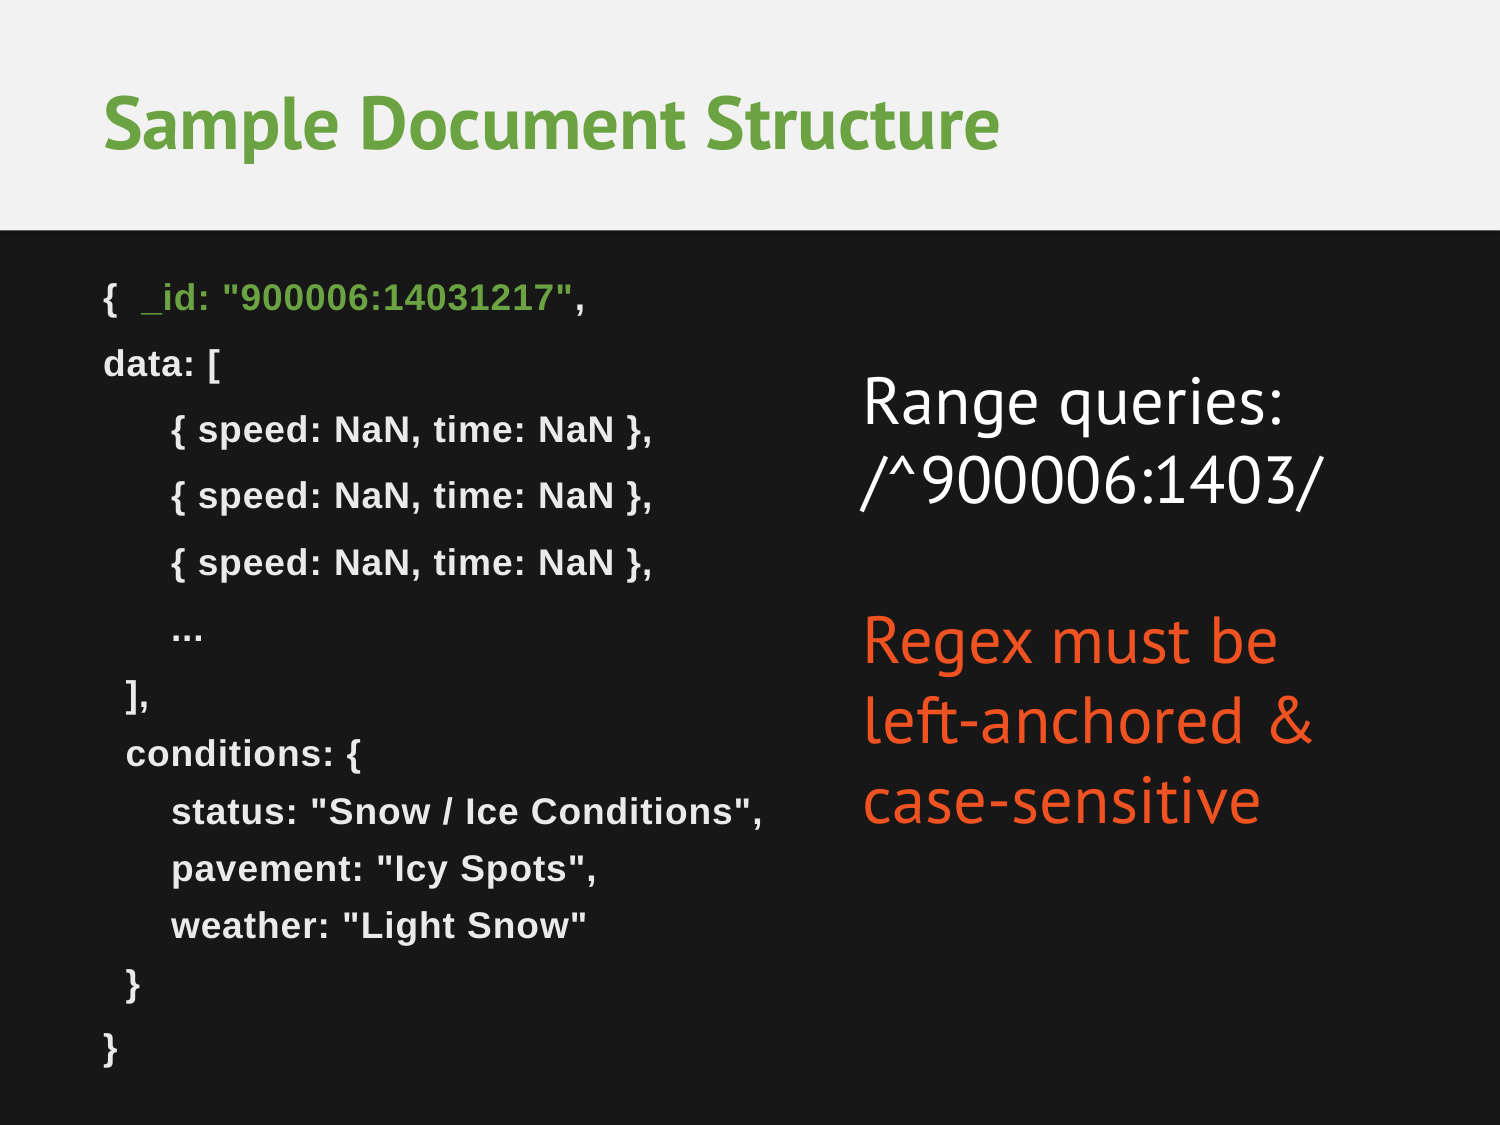

# Sample Document Structure
{  _id: "900006:14031217",
data: [
      { speed: NaN, time: NaN },
      { speed: NaN, time: NaN },
      { speed: NaN, time: NaN },
      ...
  ],
  conditions: {
      status: "Snow / Ice Conditions",
      pavement: "Icy Spots",
      weather: "Light Snow"
  }
}
Range queries:
/^900006:1403/

Regex must be
left-anchored &
case-sensitive